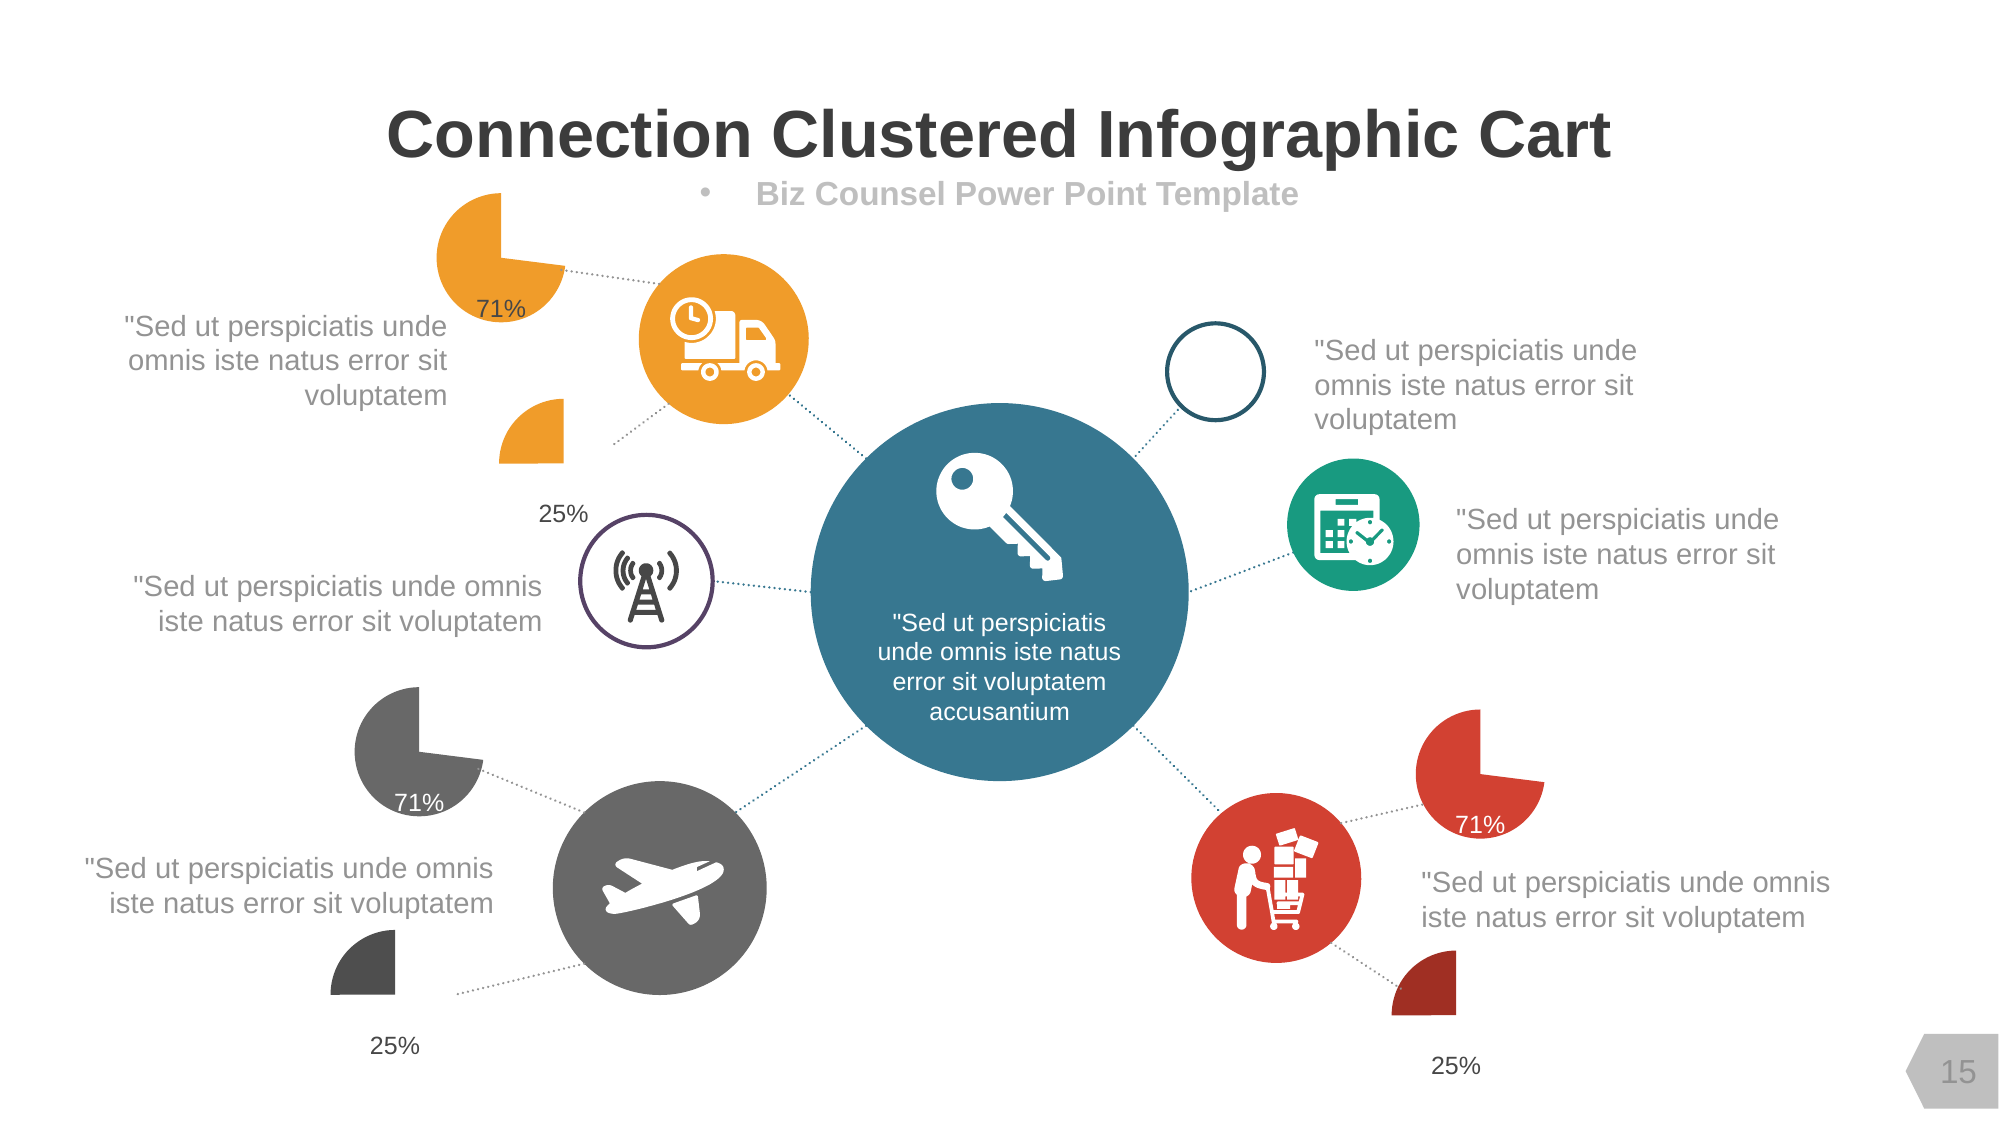

Connection Clustered Infographic Cart
Biz Counsel Power Point Template

71%

"Sed ut perspiciatis unde omnis iste natus error sit voluptatem

"Sed ut perspiciatis unde omnis iste natus error sit voluptatem

25%
"Sed ut perspiciatis unde omnis iste natus error sit voluptatem accusantium

"Sed ut perspiciatis unde omnis iste natus error sit voluptatem

"Sed ut perspiciatis unde omnis iste natus error sit voluptatem
71%

71%

"Sed ut perspiciatis unde omnis iste natus error sit voluptatem
"Sed ut perspiciatis unde omnis iste natus error sit voluptatem
25%

25%